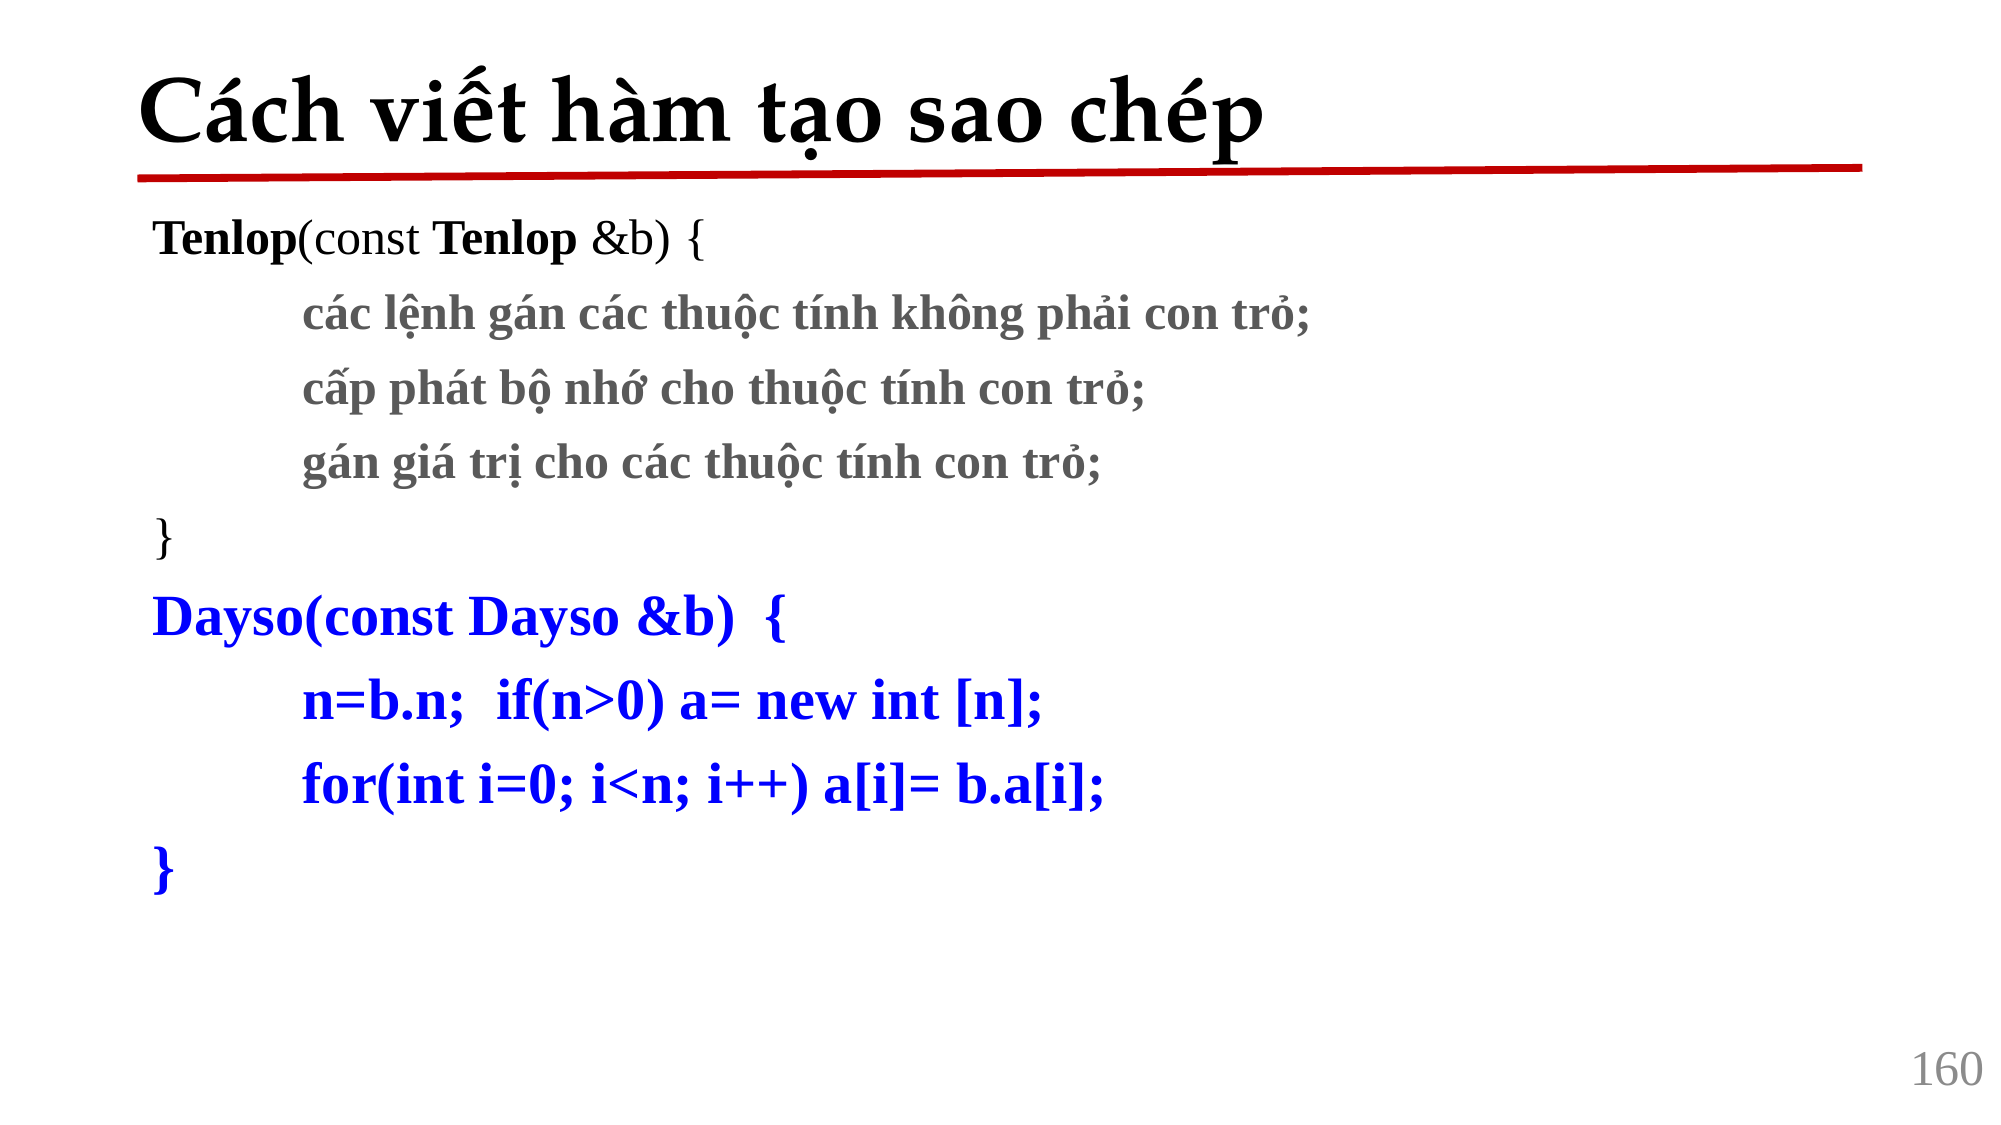

# Cách viết hàm tạo sao chép
Tenlop(const Tenlop &b) {
	các lệnh gán các thuộc tính không phải con trỏ;
	cấp phát bộ nhớ cho thuộc tính con trỏ;
	gán giá trị cho các thuộc tính con trỏ;
}
Dayso(const Dayso &b)  {
	n=b.n;  if(n>0) a= new int [n];
	for(int i=0; i<n; i++) a[i]= b.a[i];
}
160